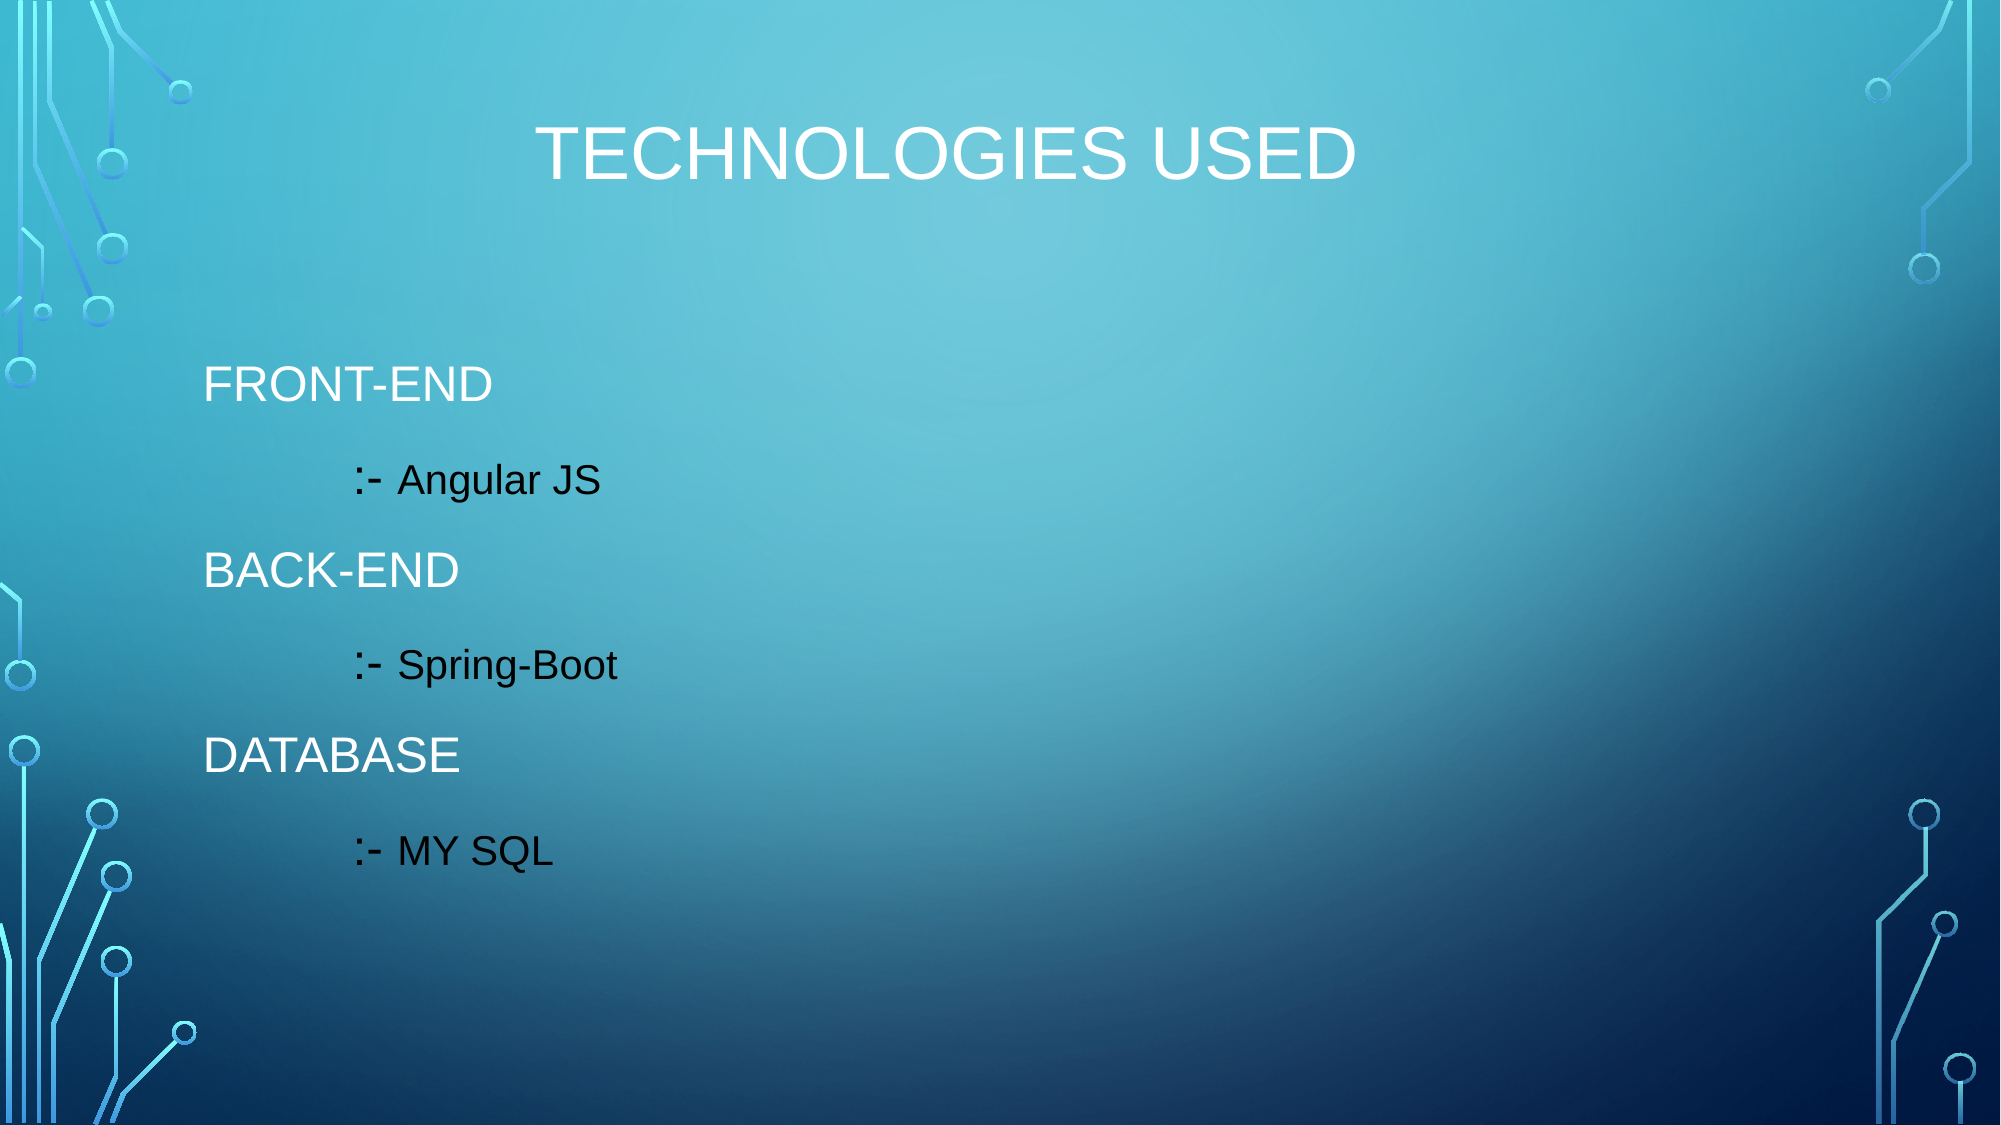

# Technologies used
FRONT-END
	:- Angular JS
BACK-END
	:- Spring-Boot
DATABASE
	:- MY SQL